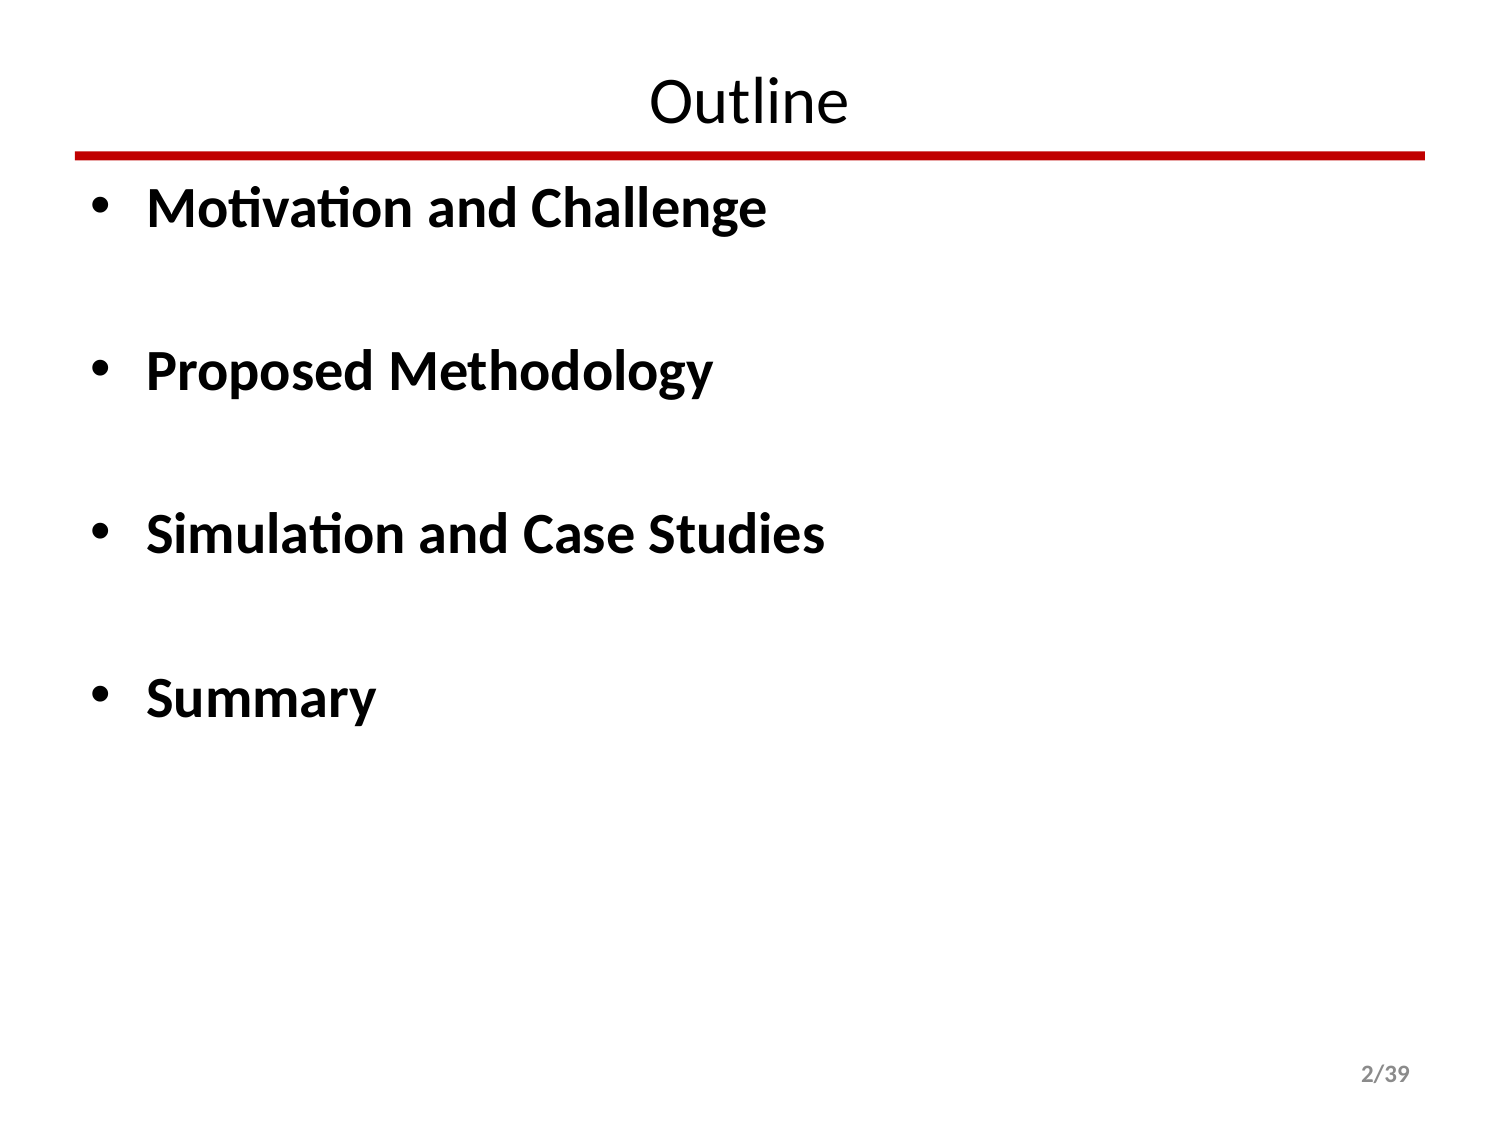

# Outline
Motivation and Challenge

Proposed Methodology

Simulation and Case Studies

Summary

2/39